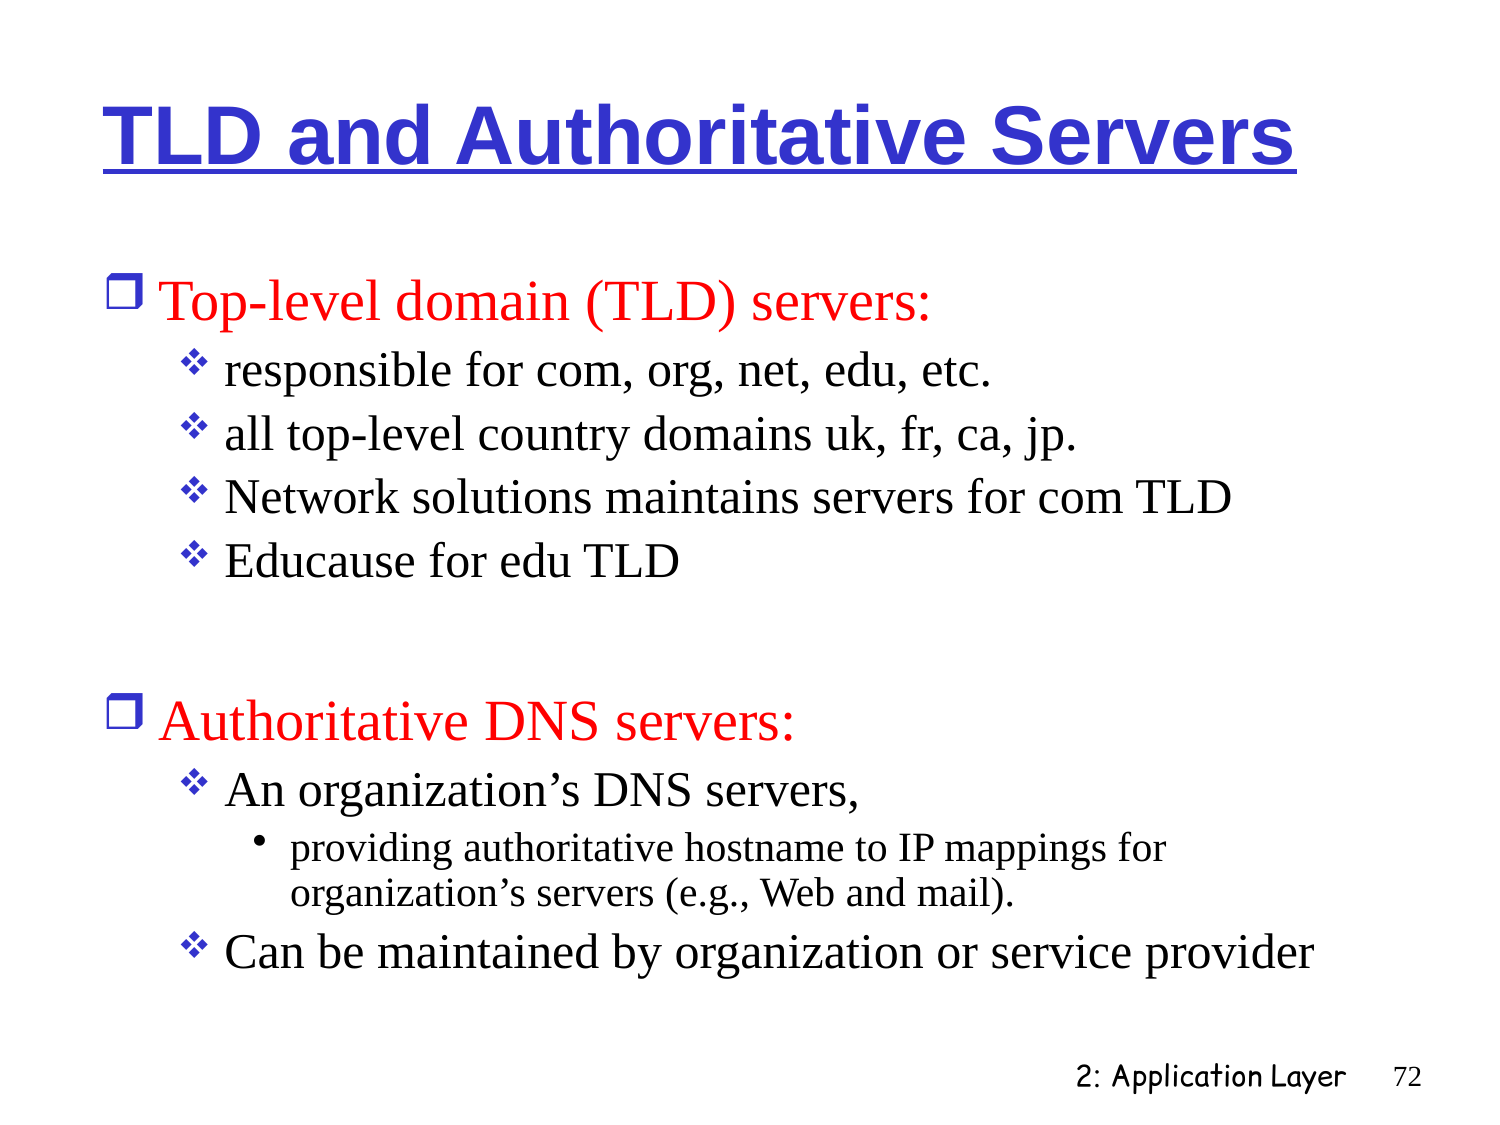

# TLD and Authoritative Servers
Top-level domain (TLD) servers:
responsible for com, org, net, edu, etc.
all top-level country domains uk, fr, ca, jp.
Network solutions maintains servers for com TLD
Educause for edu TLD

Authoritative DNS servers:
An organization’s DNS servers,
providing authoritative hostname to IP mappings for organization’s servers (e.g., Web and mail).
Can be maintained by organization or service provider
2: Application Layer
72